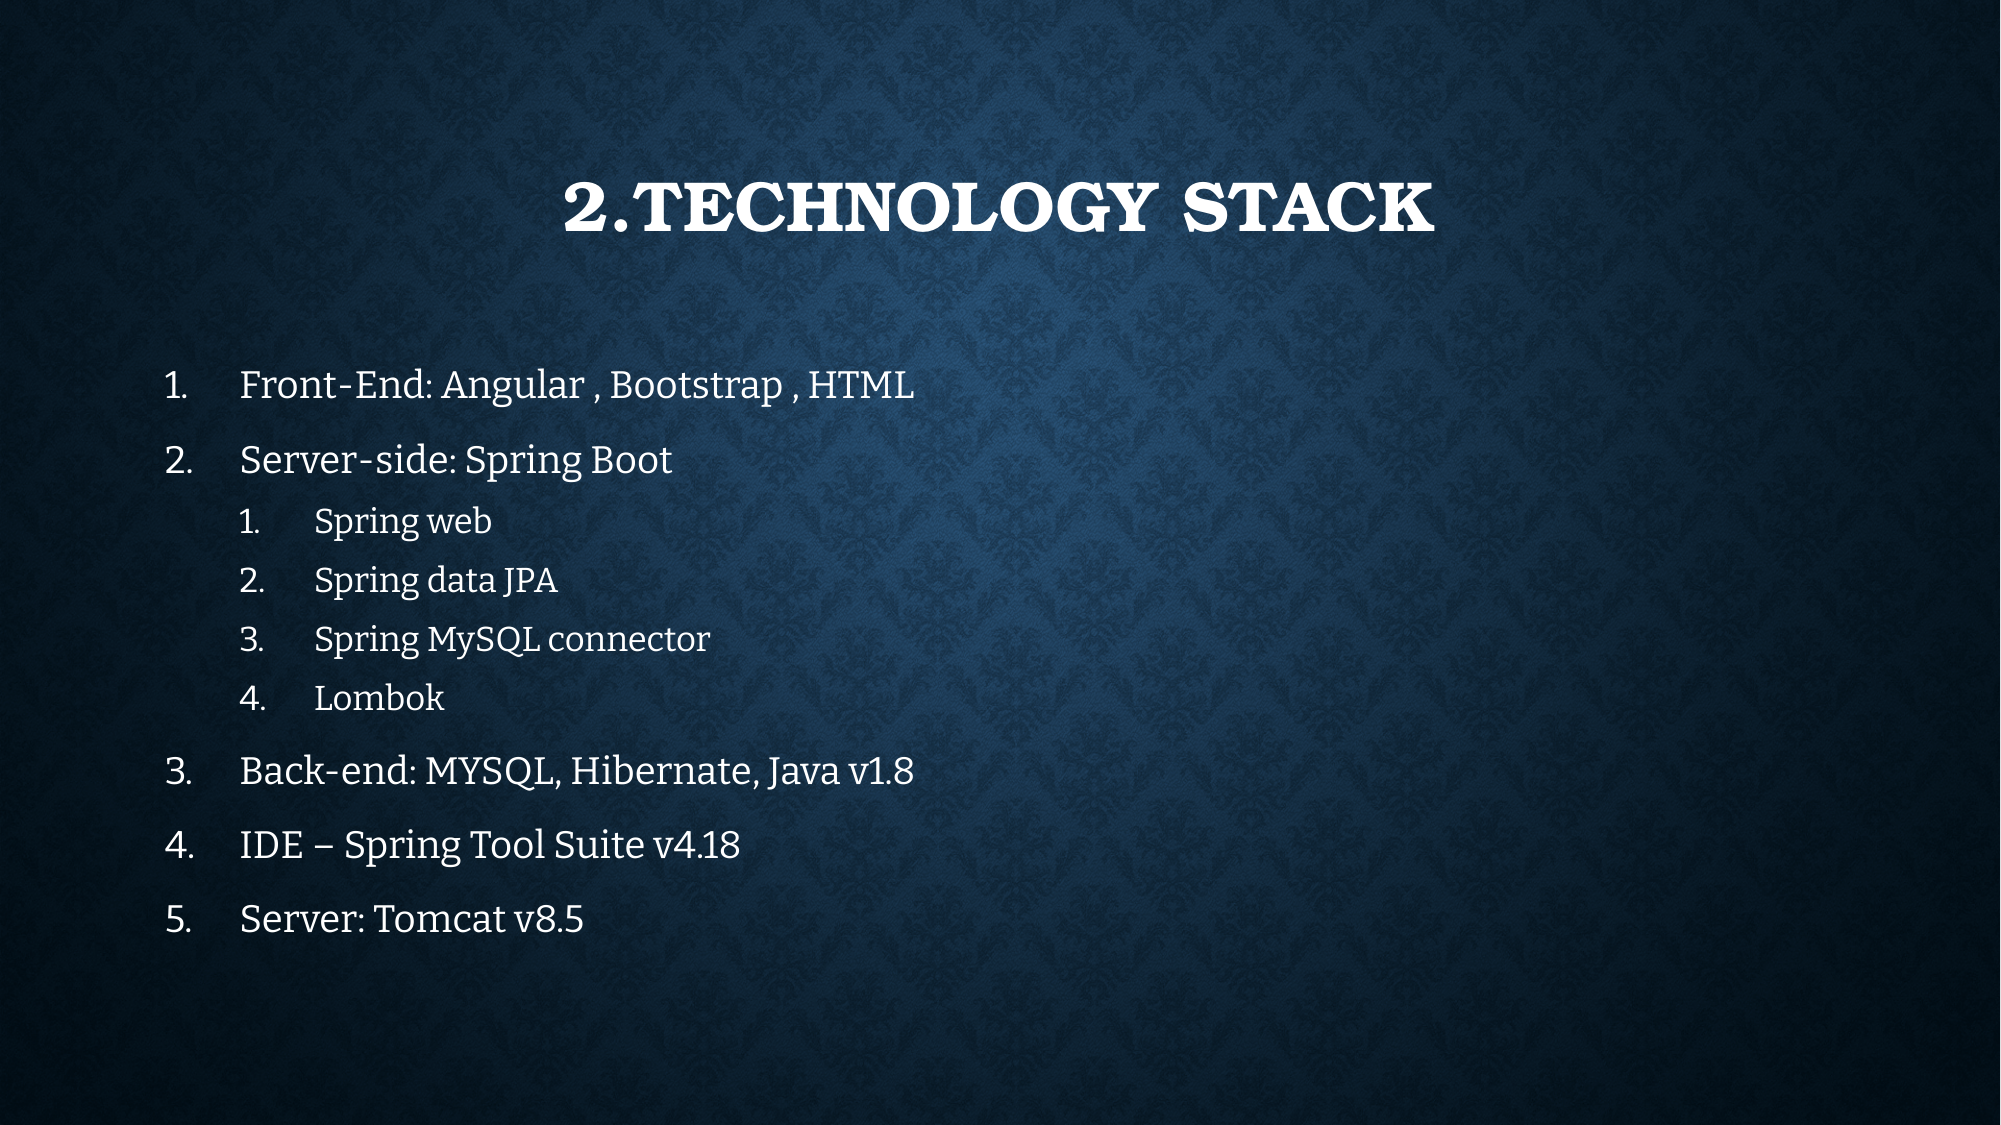

# 2.Technology stack
Front-End: Angular , Bootstrap , HTML
Server-side: Spring Boot
Spring web
Spring data JPA
Spring MySQL connector
Lombok
Back-end: MYSQL, Hibernate, Java v1.8
IDE – Spring Tool Suite v4.18
Server: Tomcat v8.5